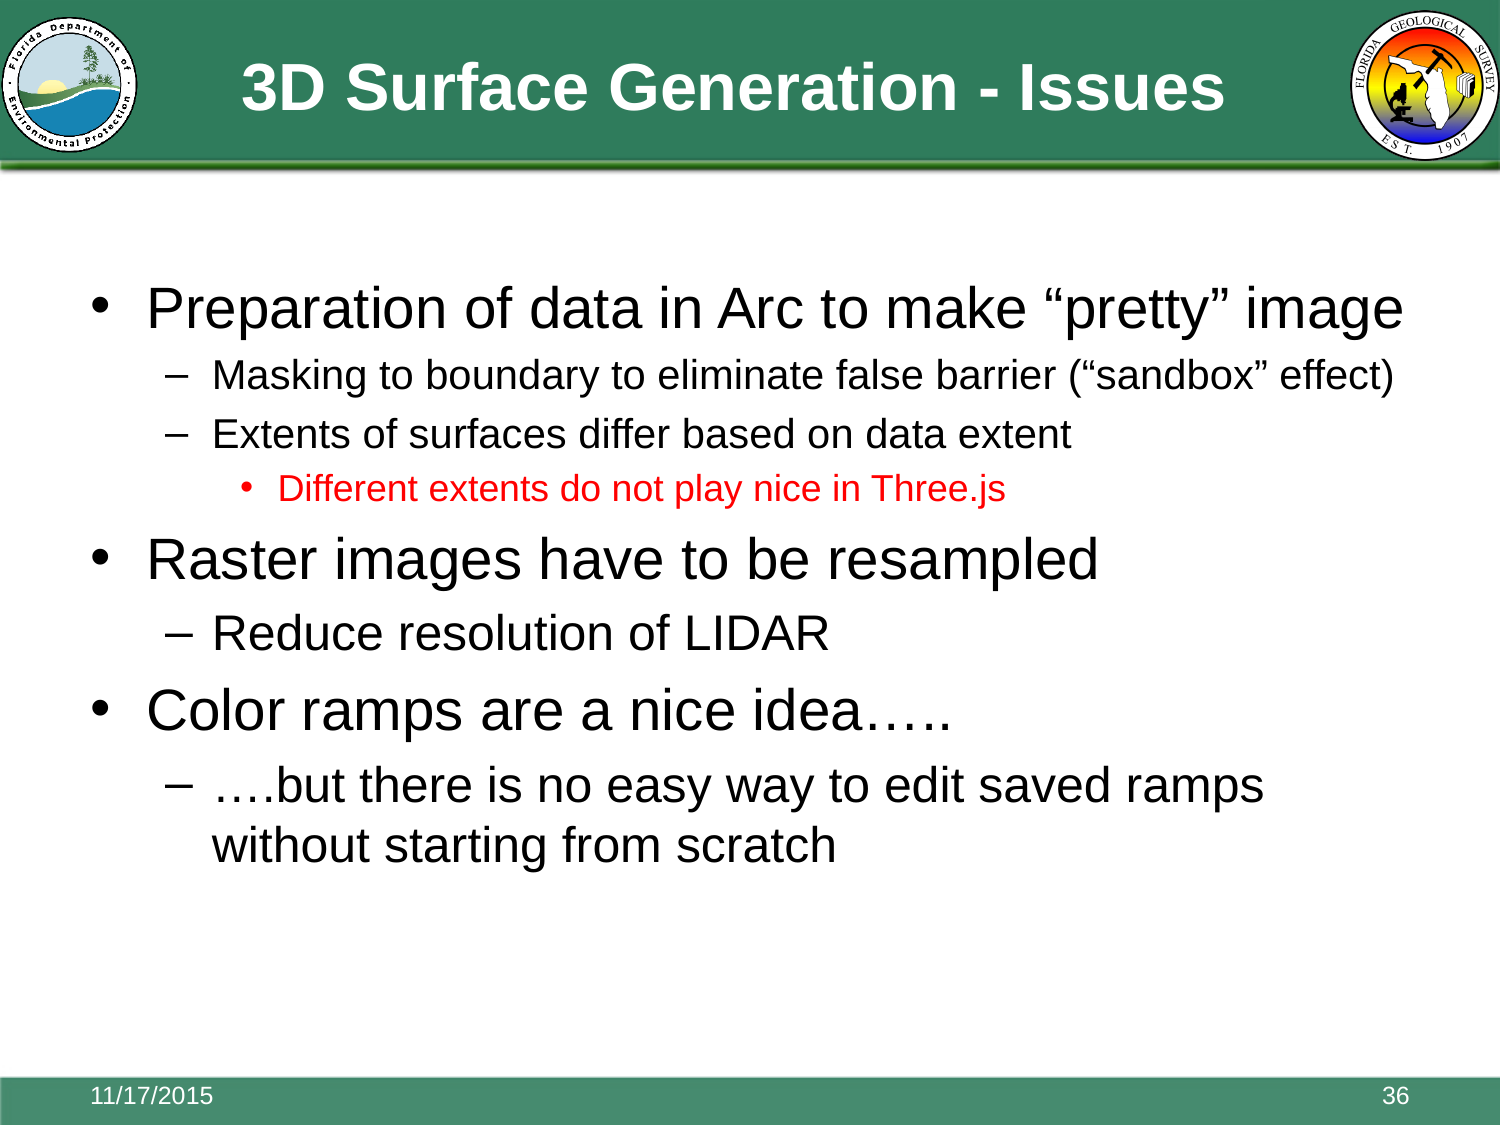

# 3D Surface Generation - Issues
Preparation of data in Arc to make “pretty” image
Masking to boundary to eliminate false barrier (“sandbox” effect)
Extents of surfaces differ based on data extent
Different extents do not play nice in Three.js
Raster images have to be resampled
Reduce resolution of LIDAR
Color ramps are a nice idea…..
….but there is no easy way to edit saved ramps without starting from scratch
11/17/2015
36